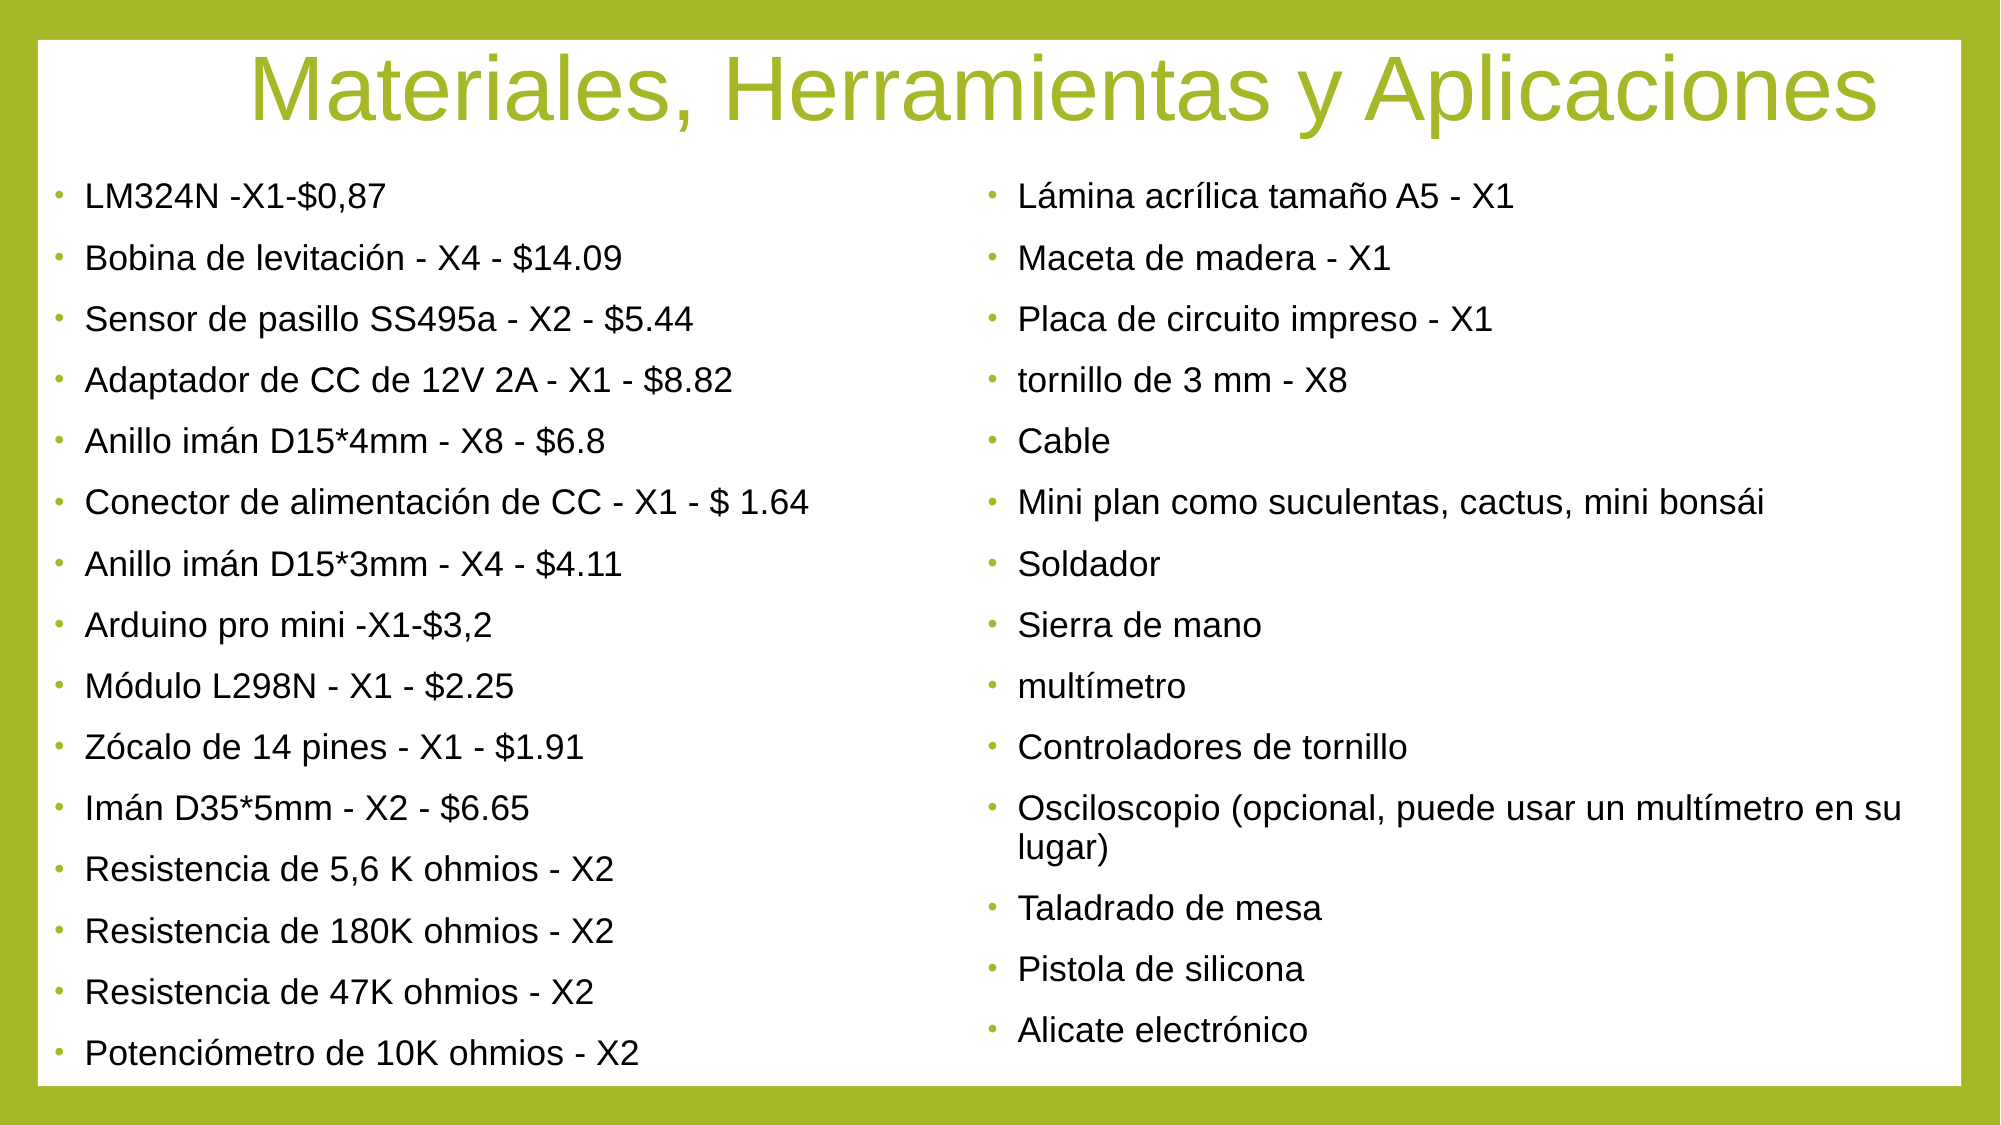

# Materiales, Herramientas y Aplicaciones
LM324N -X1-$0,87
Bobina de levitación - X4 - $14.09
Sensor de pasillo SS495a - X2 - $5.44
Adaptador de CC de 12V 2A - X1 - $8.82
Anillo imán D15*4mm - X8 - $6.8
Conector de alimentación de CC - X1 - $ 1.64
Anillo imán D15*3mm - X4 - $4.11
Arduino pro mini -X1-$3,2
Módulo L298N - X1 - $2.25
Zócalo de 14 pines - X1 - $1.91
Imán D35*5mm - X2 - $6.65
Resistencia de 5,6 K ohmios - X2
Resistencia de 180K ohmios - X2
Resistencia de 47K ohmios - X2
Potenciómetro de 10K ohmios - X2
Lámina acrílica tamaño A5 - X1
Maceta de madera - X1
Placa de circuito impreso - X1
tornillo de 3 mm - X8
Cable
Mini plan como suculentas, cactus, mini bonsái
Soldador
Sierra de mano
multímetro
Controladores de tornillo
Osciloscopio (opcional, puede usar un multímetro en su lugar)
Taladrado de mesa
Pistola de silicona
Alicate electrónico